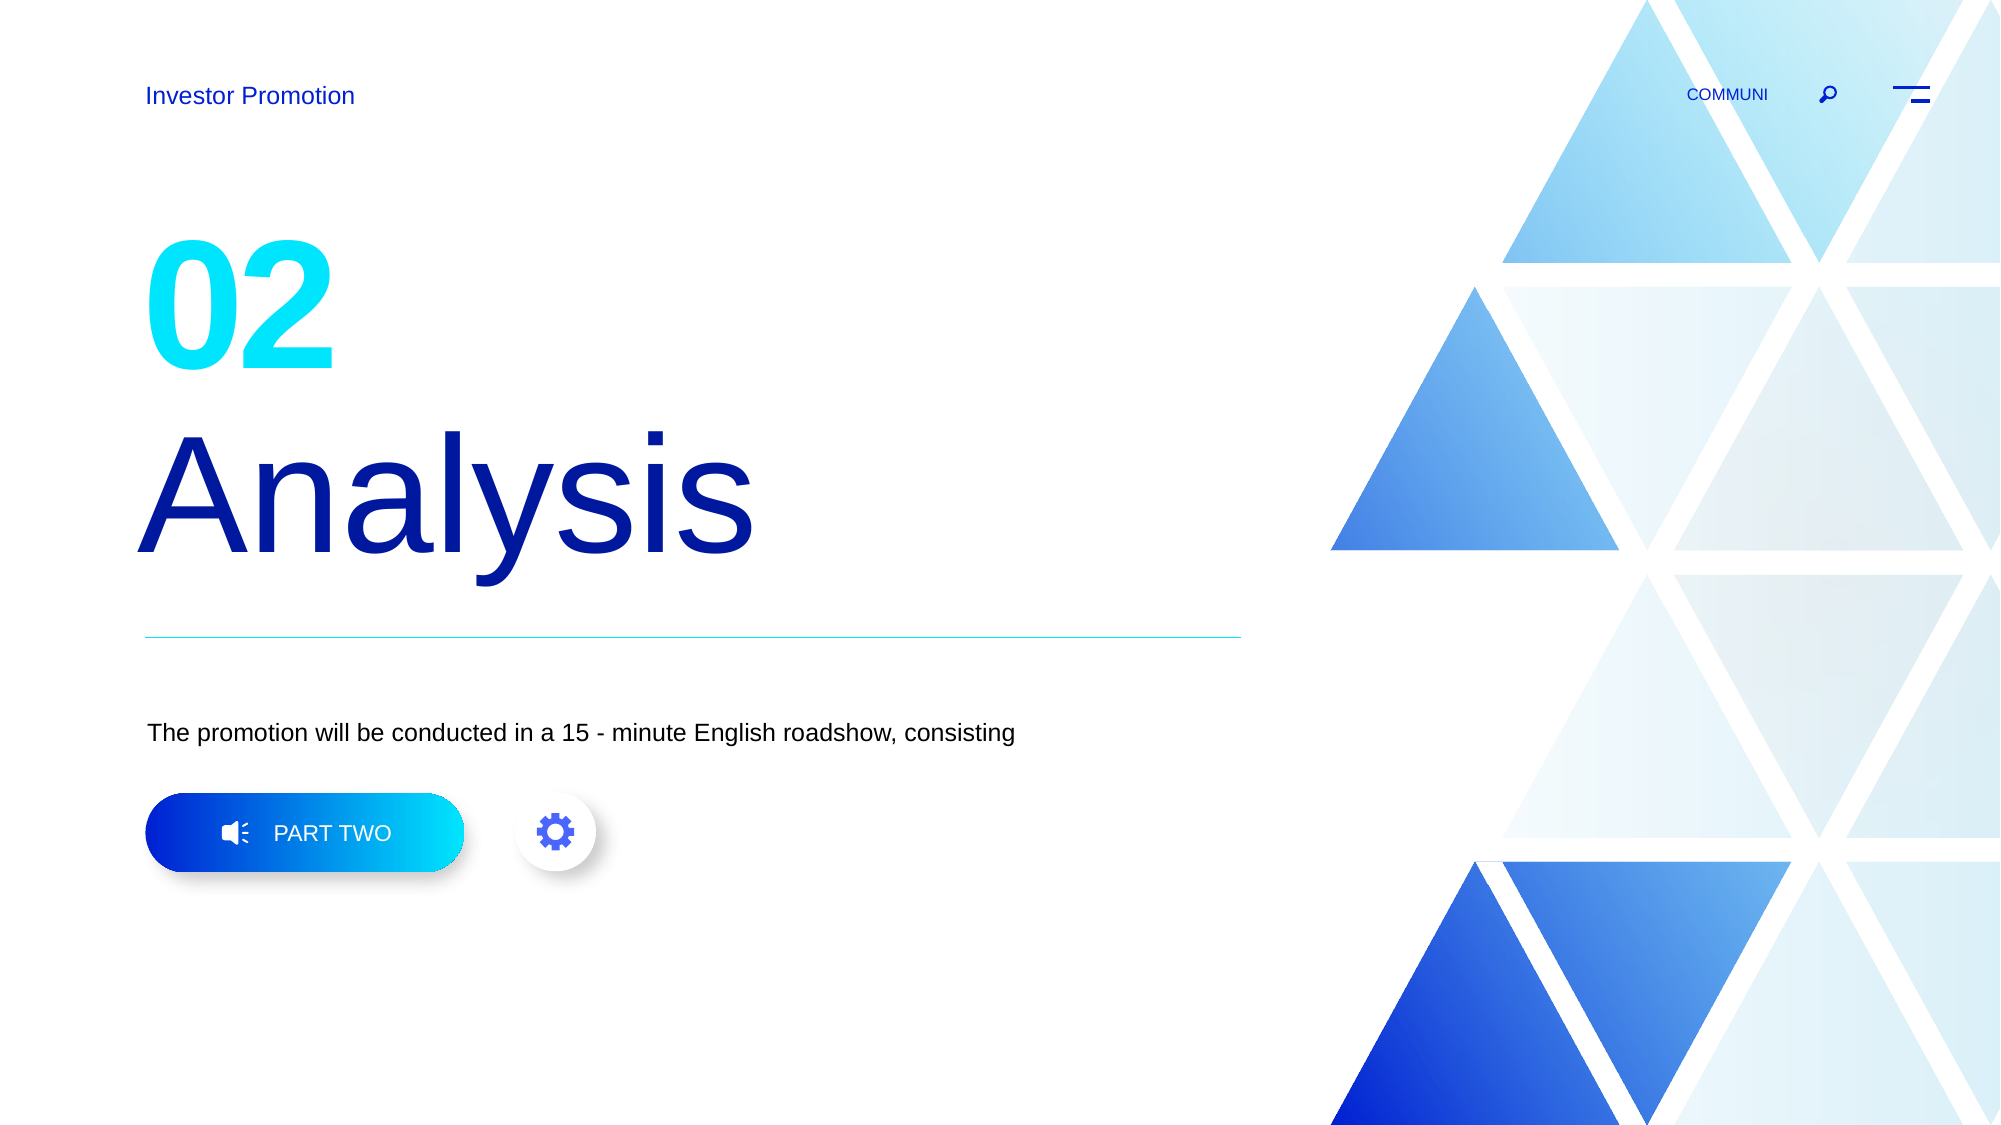

COMMUNI
Investor Promotion

02

Analysis
The promotion will be conducted in a 15 - minute English roadshow, consisting

PART TWO